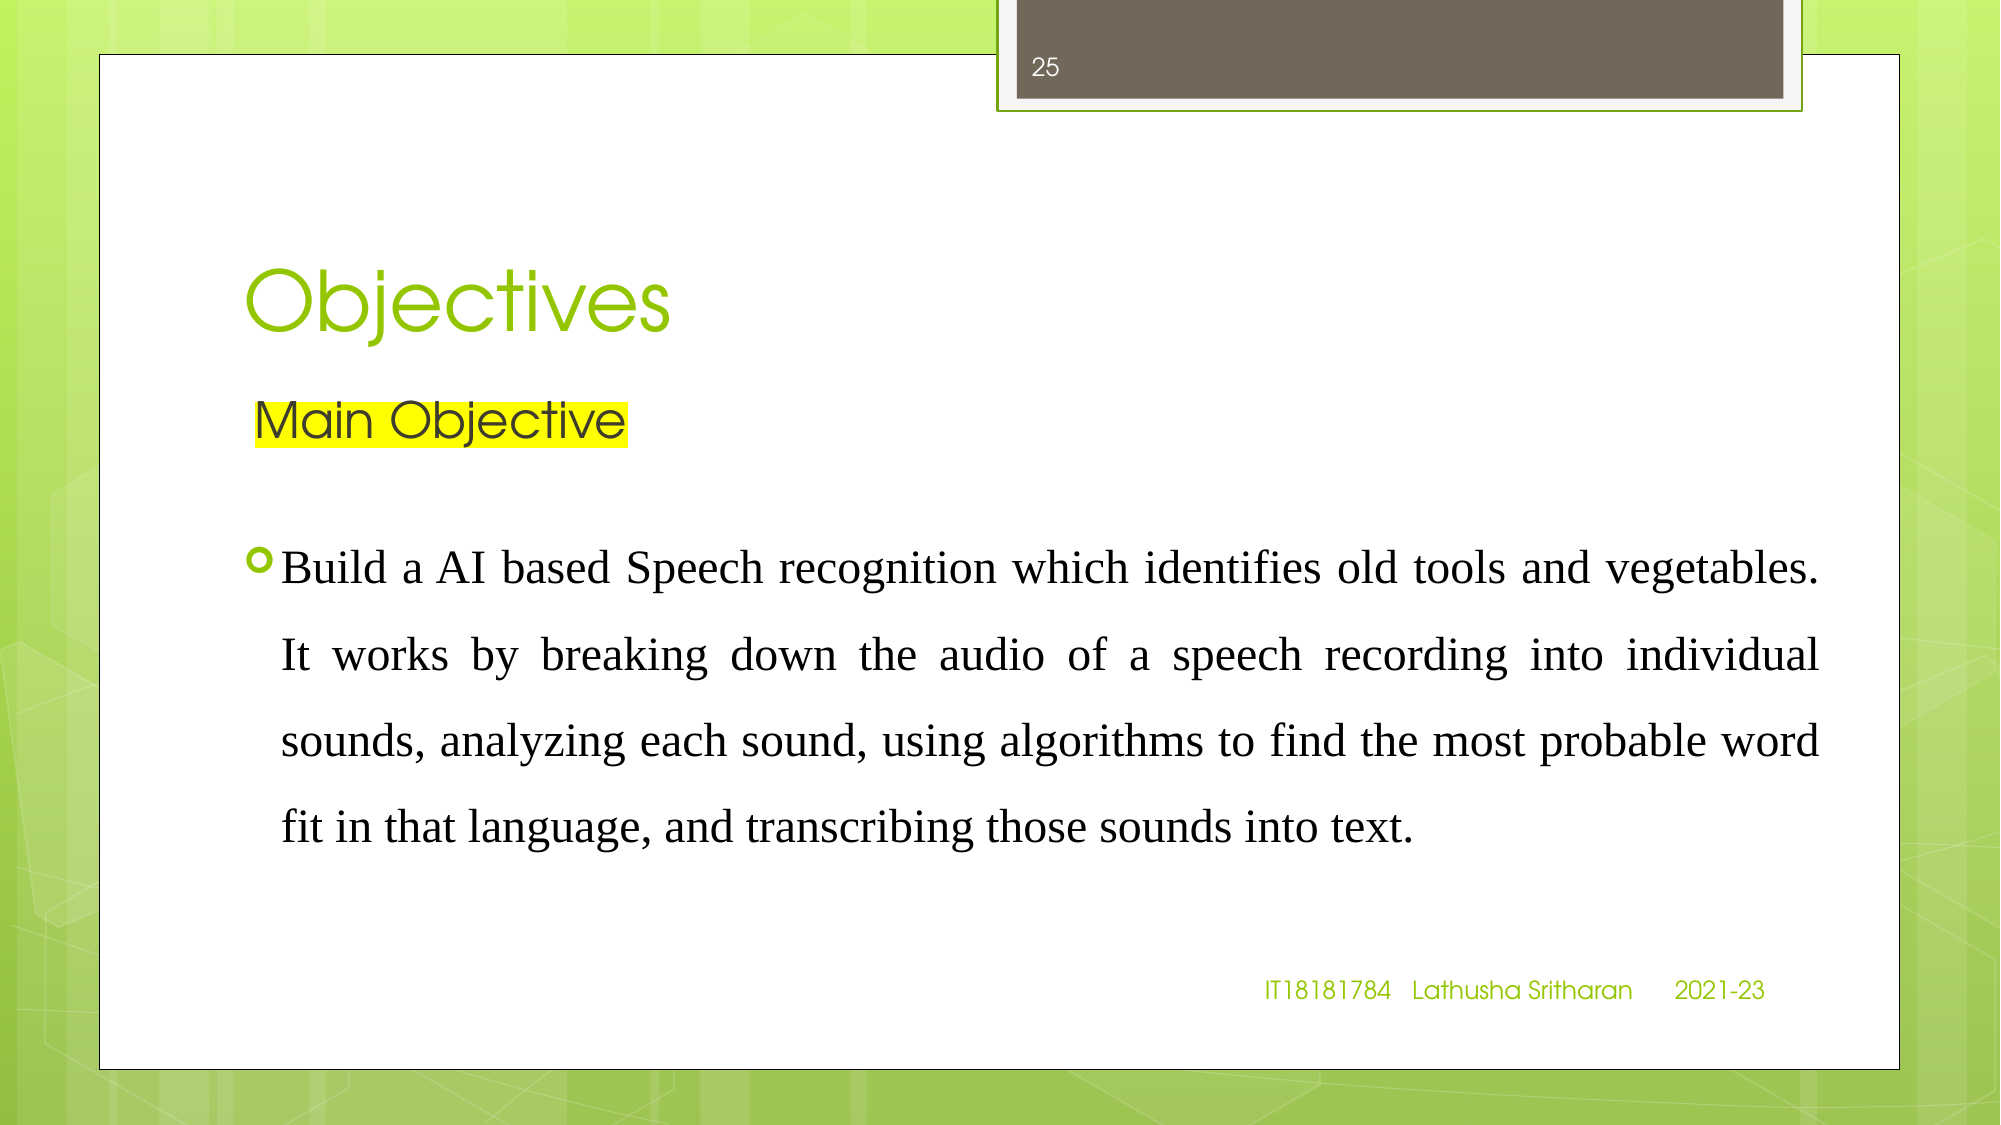

25

# Objectives
Main Objective

Build a AI based Speech recognition which identifies old tools and vegetables. It works by breaking down the audio of a speech recording into individual sounds, analyzing each sound, using algorithms to find the most probable word fit in that language, and transcribing those sounds into text.

IT18181784   Lathusha Sritharan      2021-23